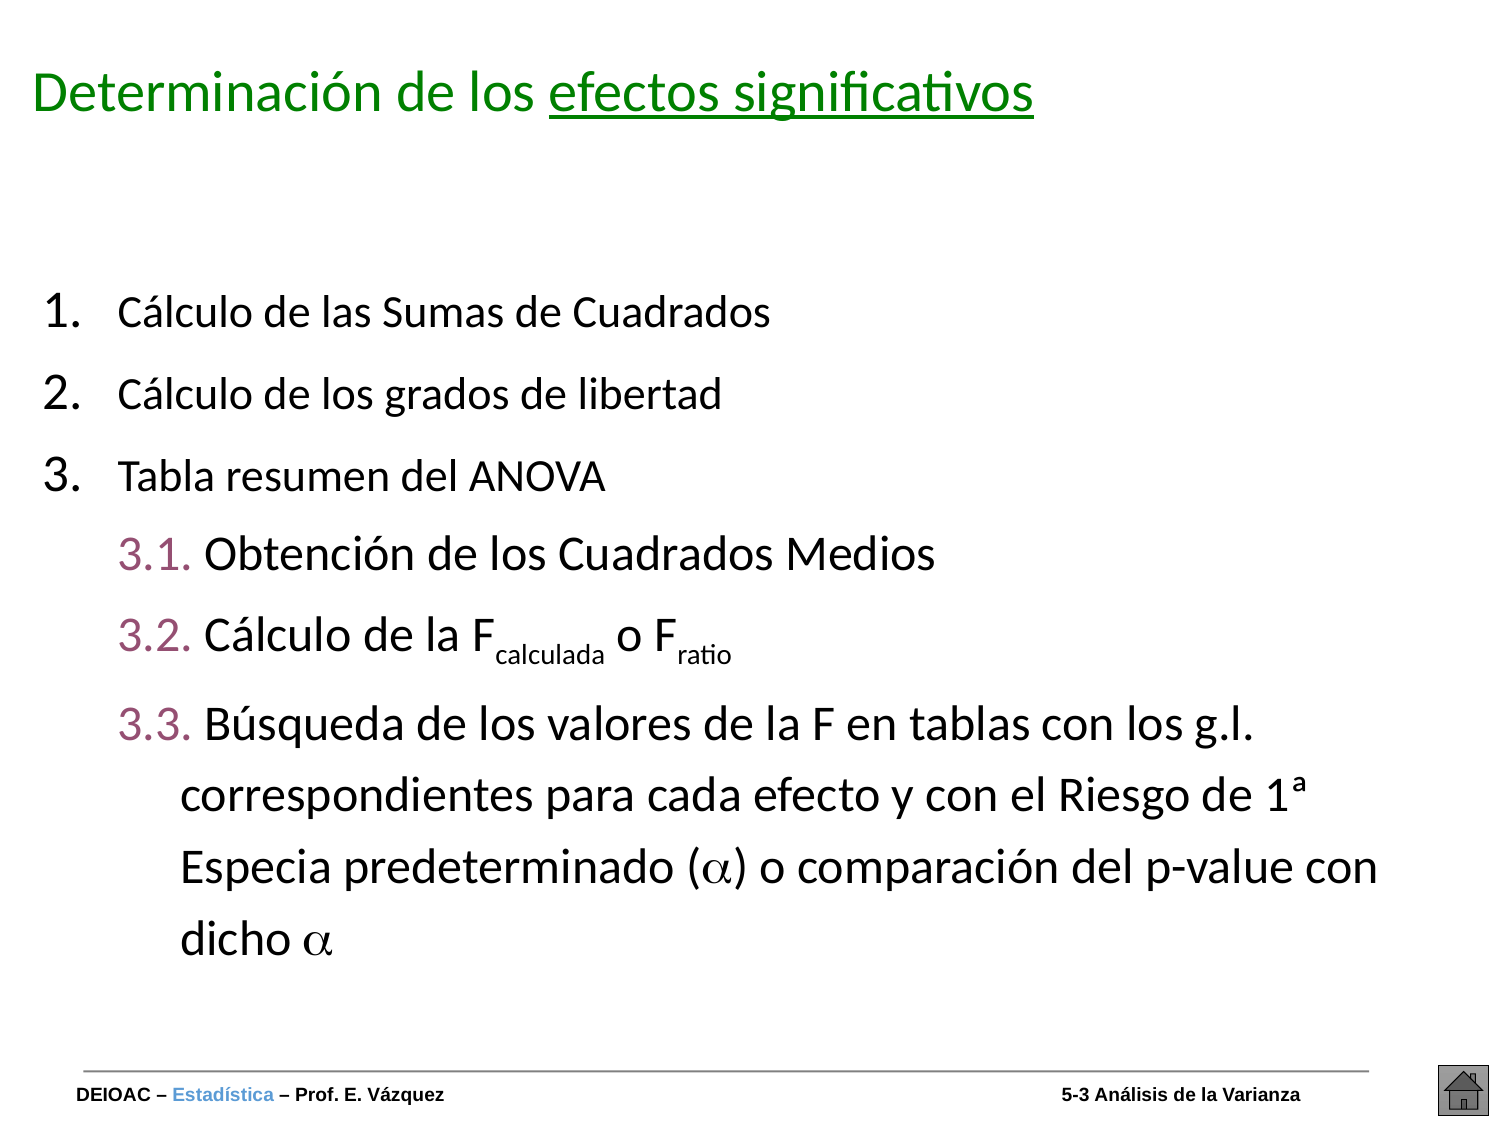

# Determinación de los efectos significativos
Cálculo de las Sumas de Cuadrados
Cálculo de los grados de libertad
Tabla resumen del ANOVA
3.1. Obtención de los Cuadrados Medios
3.2. Cálculo de la Fcalculada o Fratio
3.3. Búsqueda de los valores de la F en tablas con los g.l. correspondientes para cada efecto y con el Riesgo de 1ª Especia predeterminado (α) o comparación del p-value con dicho α